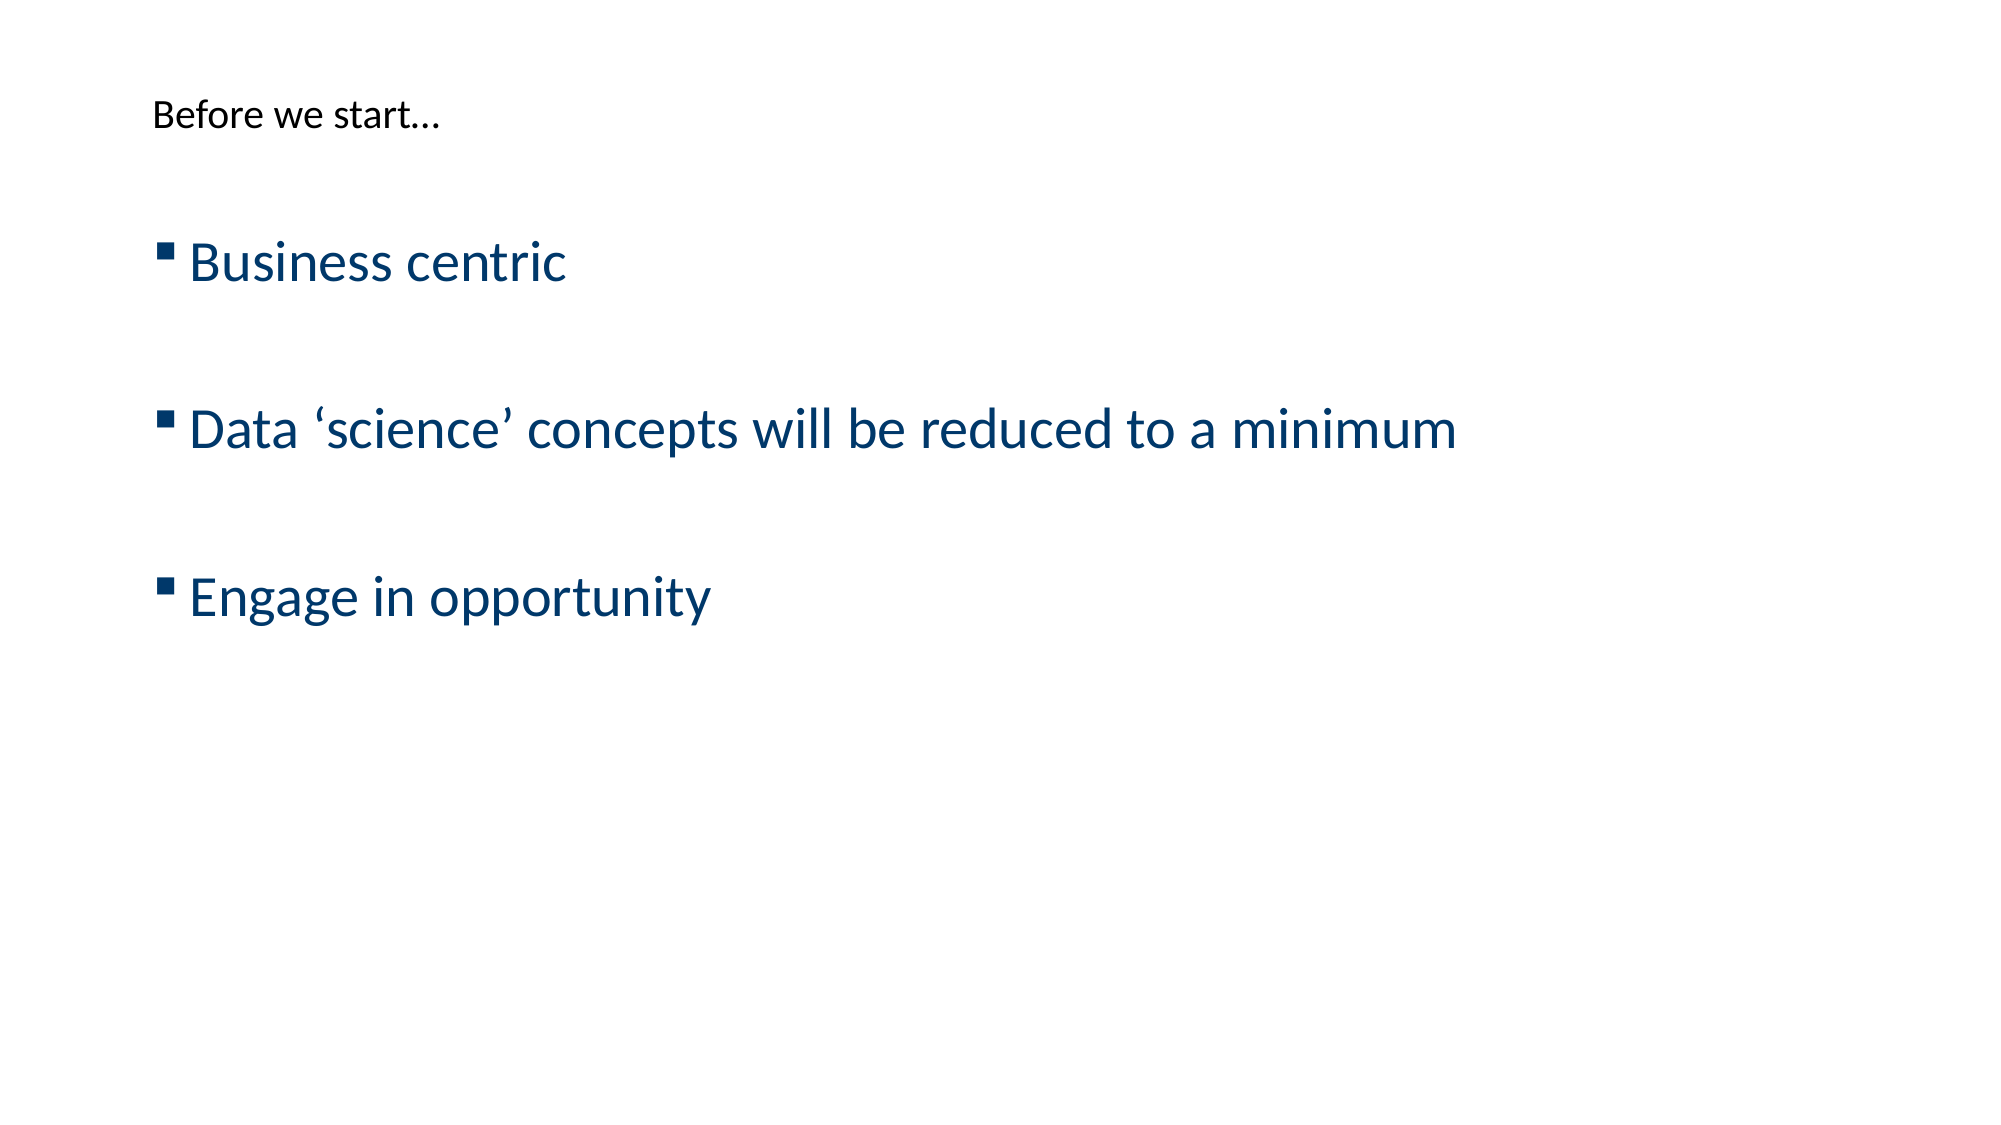

# Before we start…
Business centric

Data ‘science’ concepts will be reduced to a minimum

Engage in opportunity